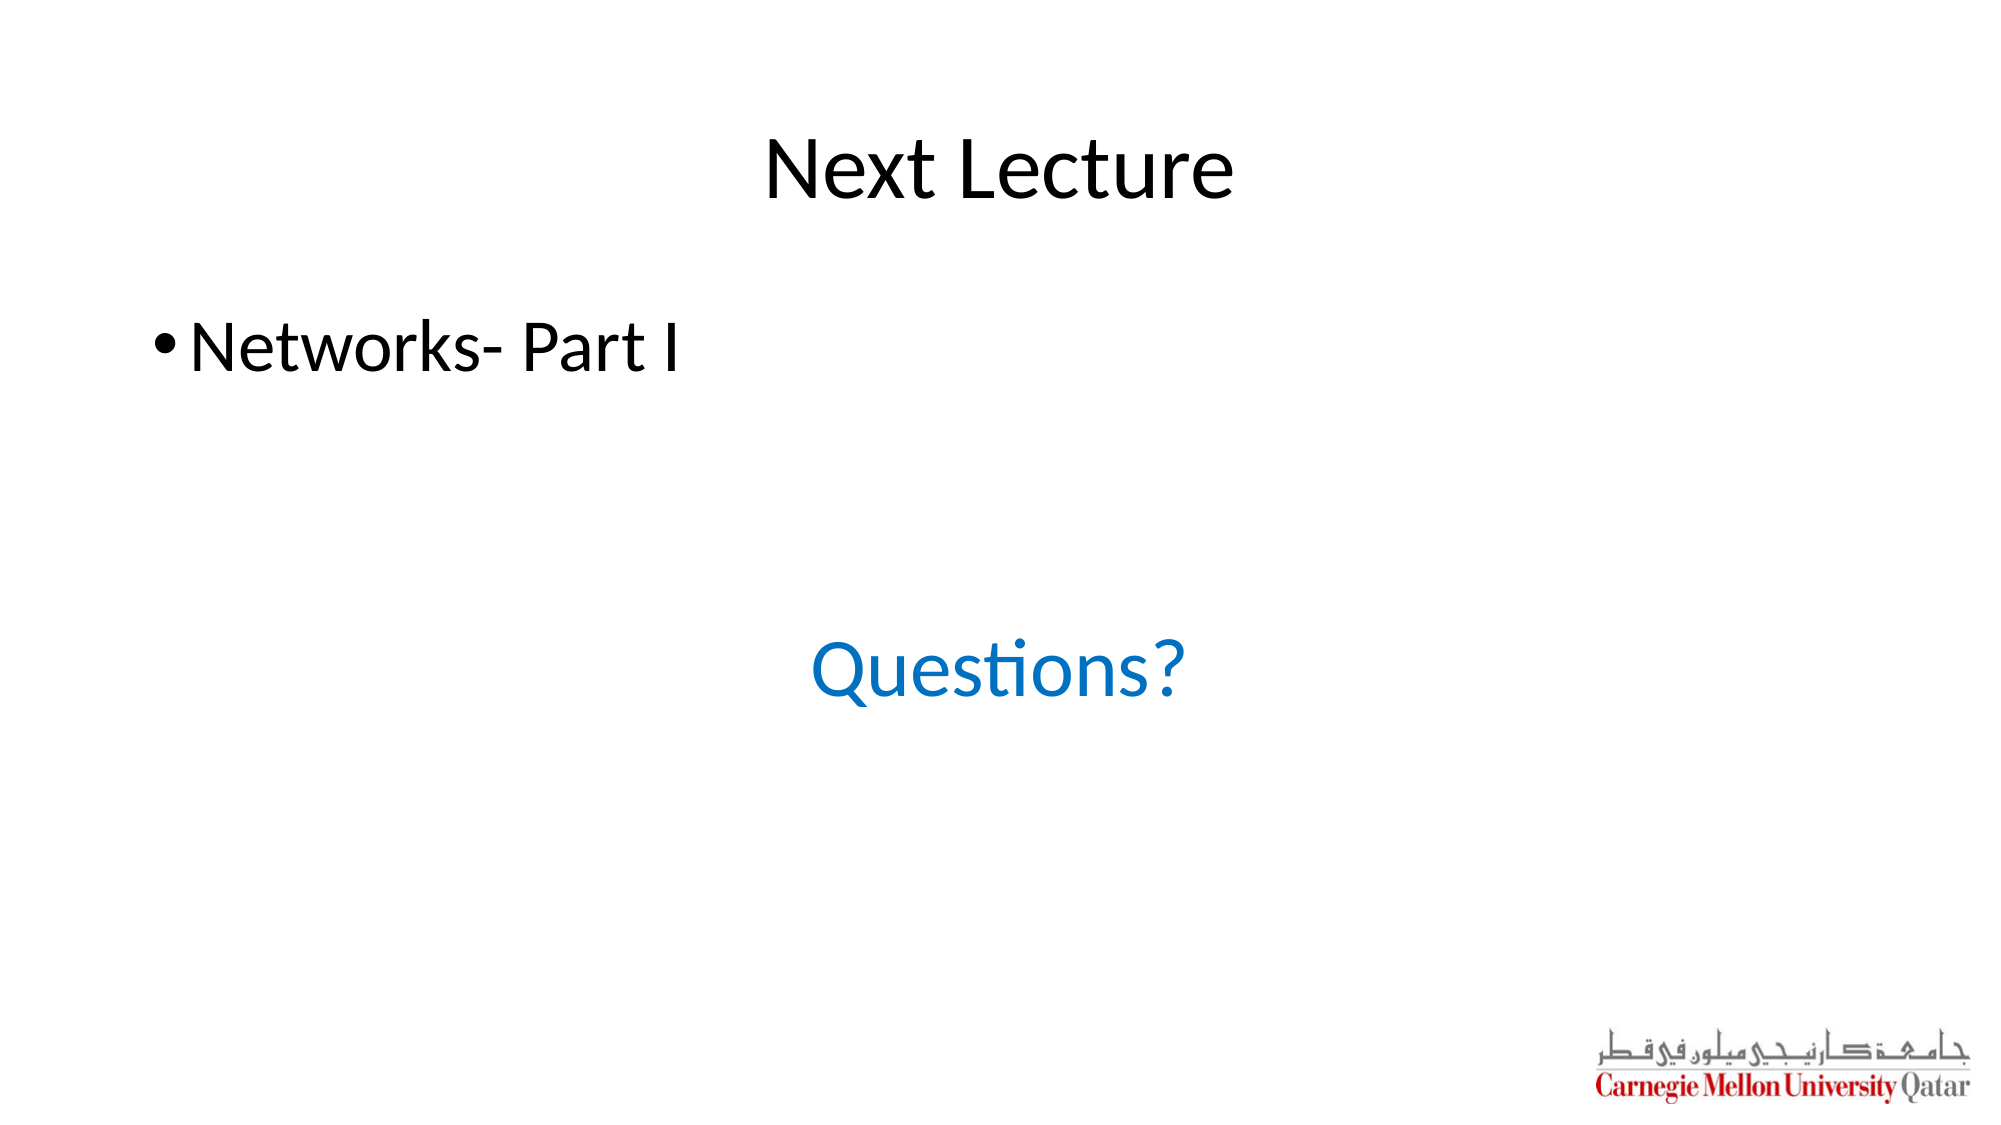

# Next Lecture
Networks- Part I

Questions?